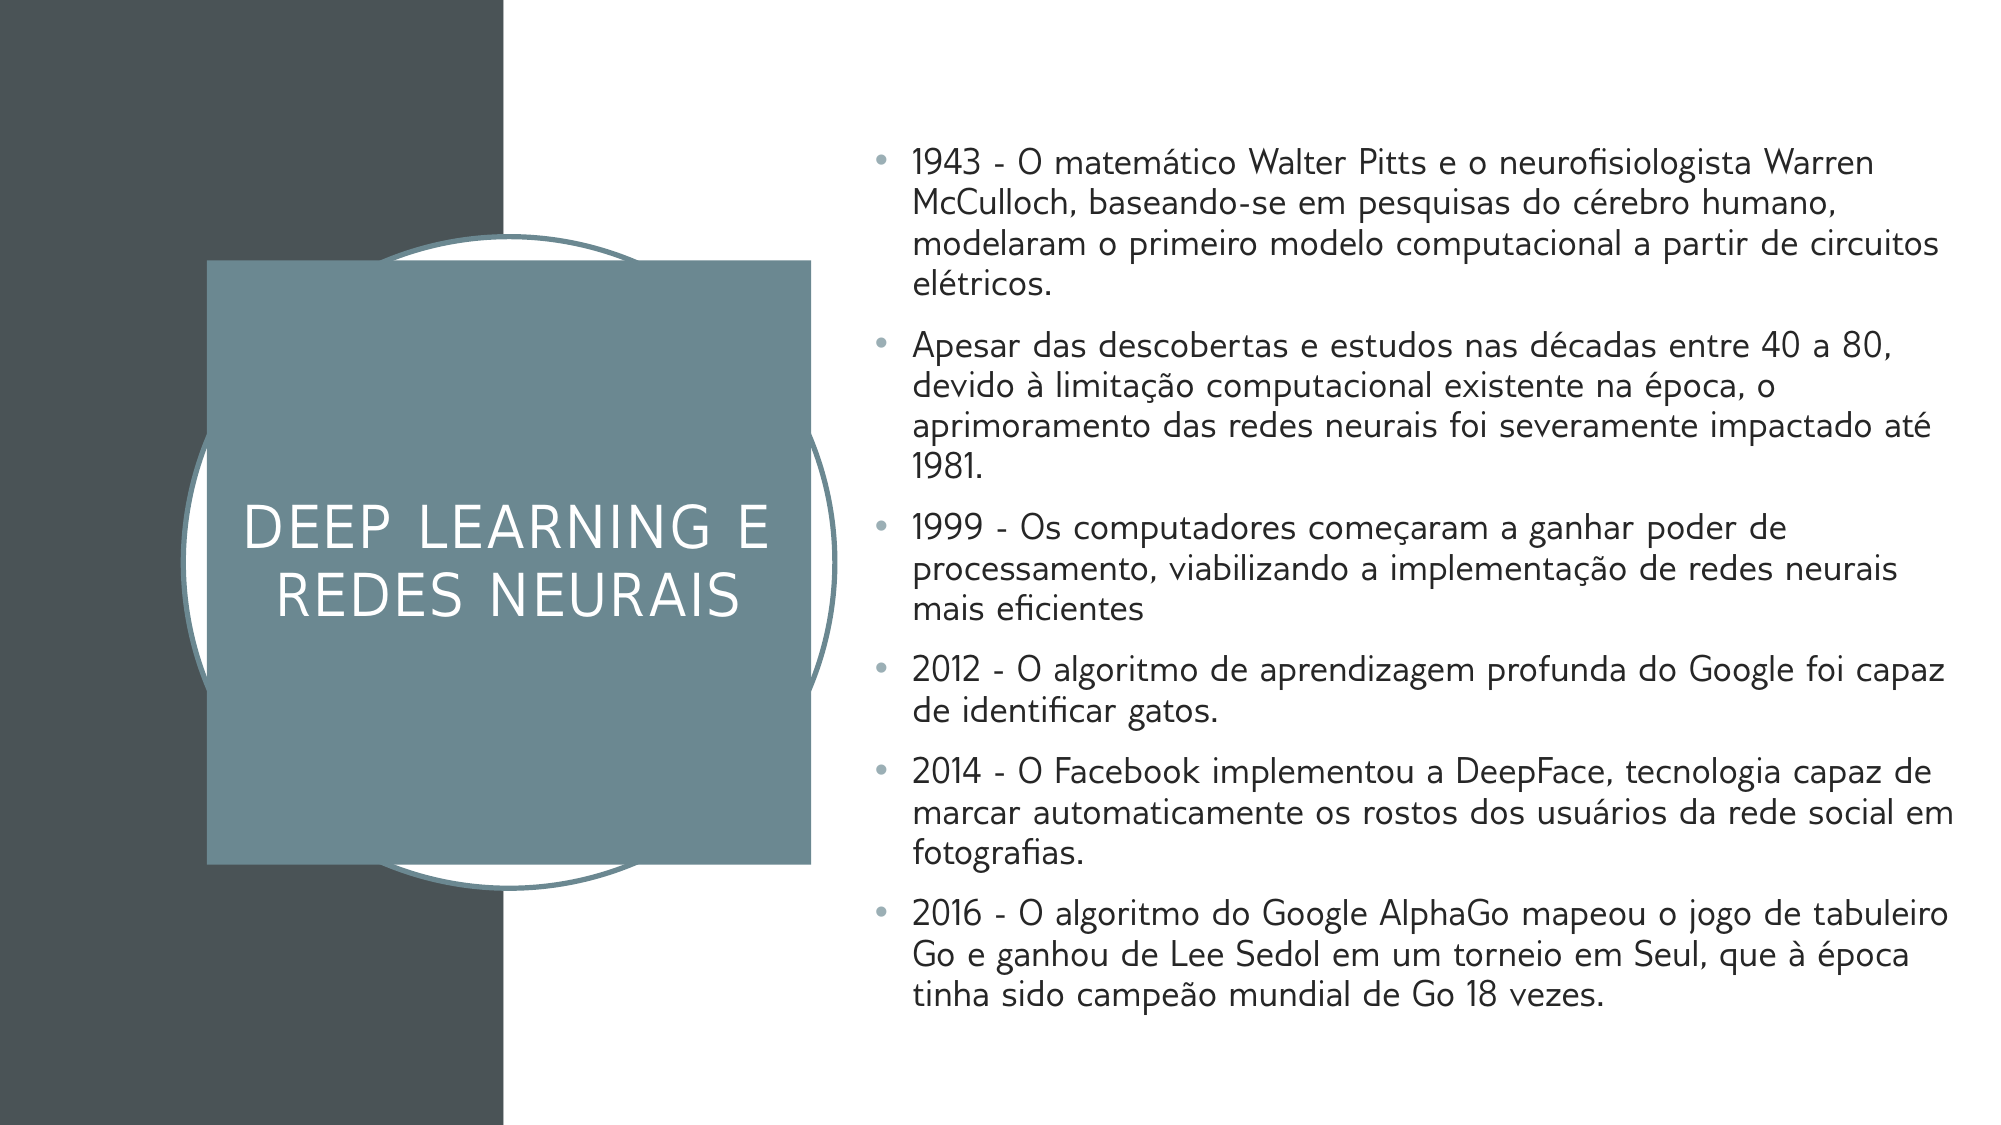

1943 - O matemático Walter Pitts e o neurofisiologista Warren McCulloch, baseando-se em pesquisas do cérebro humano, modelaram o primeiro modelo computacional a partir de circuitos elétricos.
Apesar das descobertas e estudos nas décadas entre 40 a 80, devido à limitação computacional existente na época, o aprimoramento das redes neurais foi severamente impactado até 1981.
1999 - Os computadores começaram a ganhar poder de processamento, viabilizando a implementação de redes neurais mais eficientes
2012 - O algoritmo de aprendizagem profunda do Google foi capaz de identificar gatos.
2014 - O Facebook implementou a DeepFace, tecnologia capaz de marcar automaticamente os rostos dos usuários da rede social em fotografias.
2016 - O algoritmo do Google AlphaGo mapeou o jogo de tabuleiro Go e ganhou de Lee Sedol em um torneio em Seul, que à época tinha sido campeão mundial de Go 18 vezes.

# Deep Learning e Redes Neurais